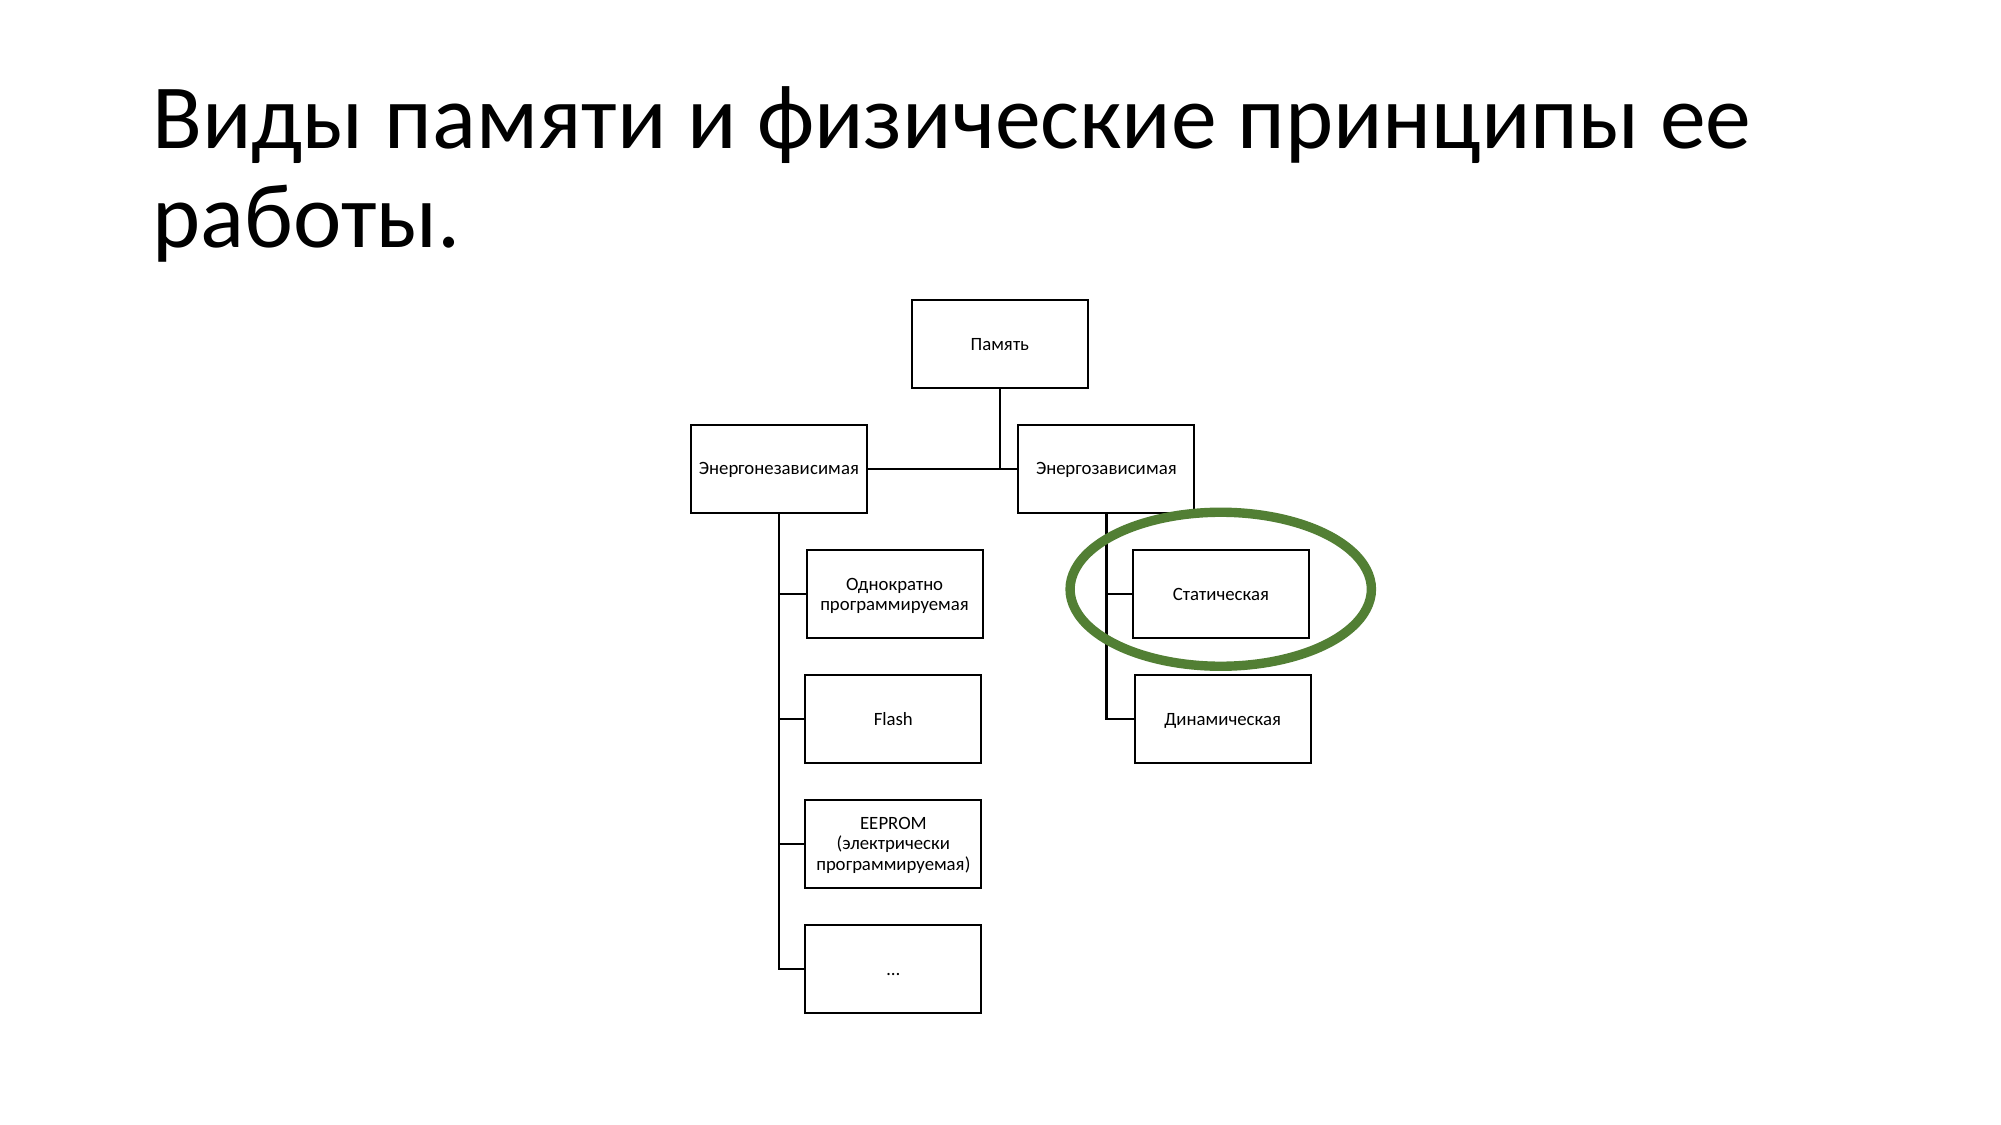

# Виды памяти и физические принципы ее работы.
Память
Энергонезависимая
Однократно программируемая
Flash
EEPROM (электрически программируемая)
…
Энергозависимая
Статическая
Динамическая